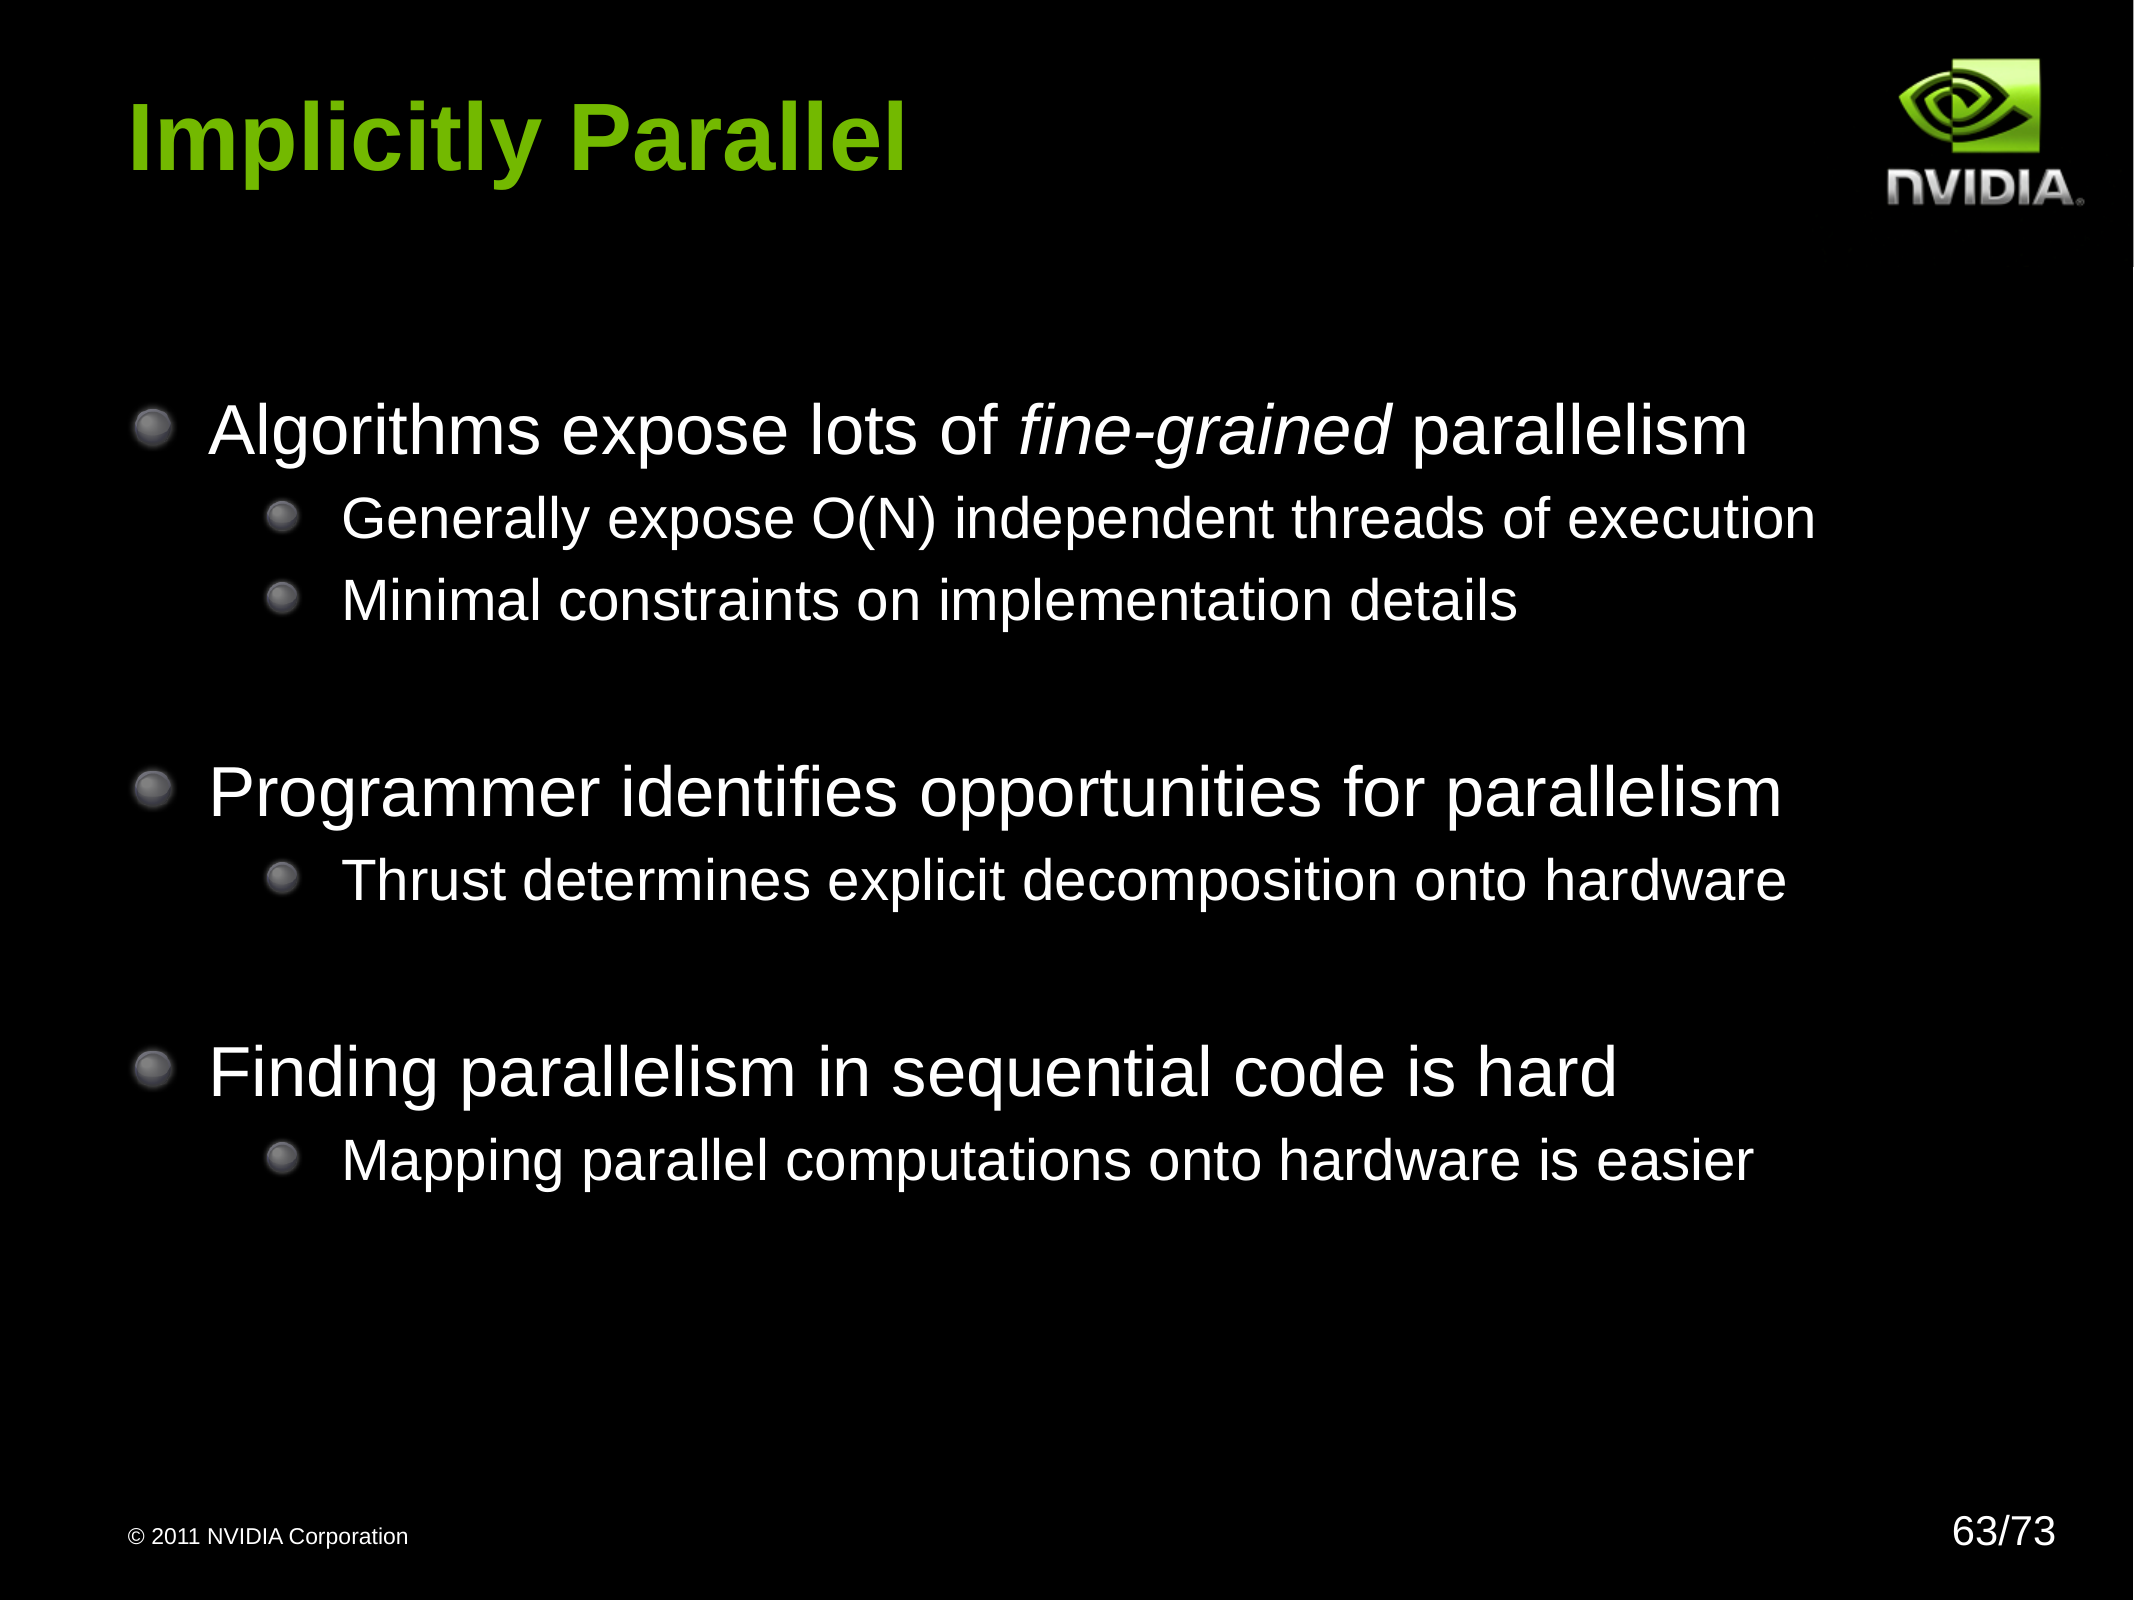

# Implicitly Parallel
Algorithms expose lots of fine-grained parallelism
Generally expose O(N) independent threads of execution
Minimal constraints on implementation details

Programmer identifies opportunities for parallelism
Thrust determines explicit decomposition onto hardware

Finding parallelism in sequential code is hard
Mapping parallel computations onto hardware is easier